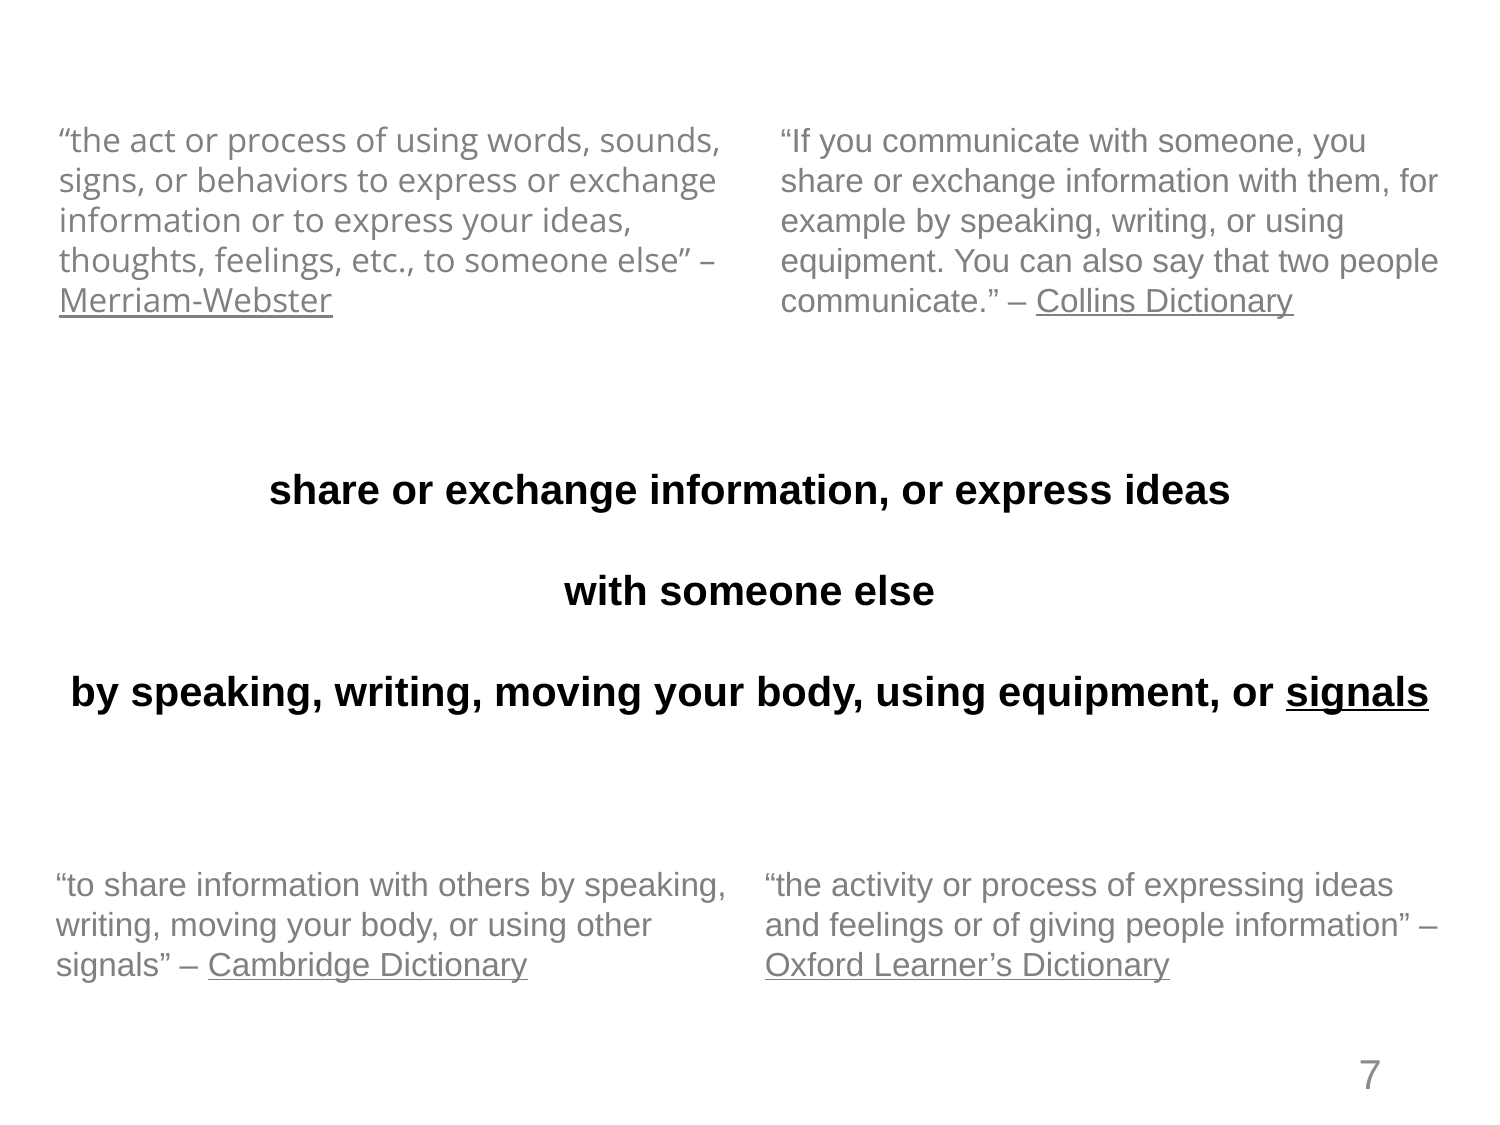

“If you communicate with someone, you share or exchange information with them, for example by speaking, writing, or using equipment. You can also say that two people communicate.” – Collins Dictionary
“the act or process of using words, sounds, signs, or behaviors to express or exchange information or to express your ideas, thoughts, feelings, etc., to someone else” – Merriam-Webster
share or exchange information, or express ideas
with someone else
by speaking, writing, moving your body, using equipment, or signals
“to share information with others by speaking, writing, moving your body, or using other signals” – Cambridge Dictionary
“the activity or process of expressing ideas and feelings or of giving people information” – Oxford Learner’s Dictionary
7